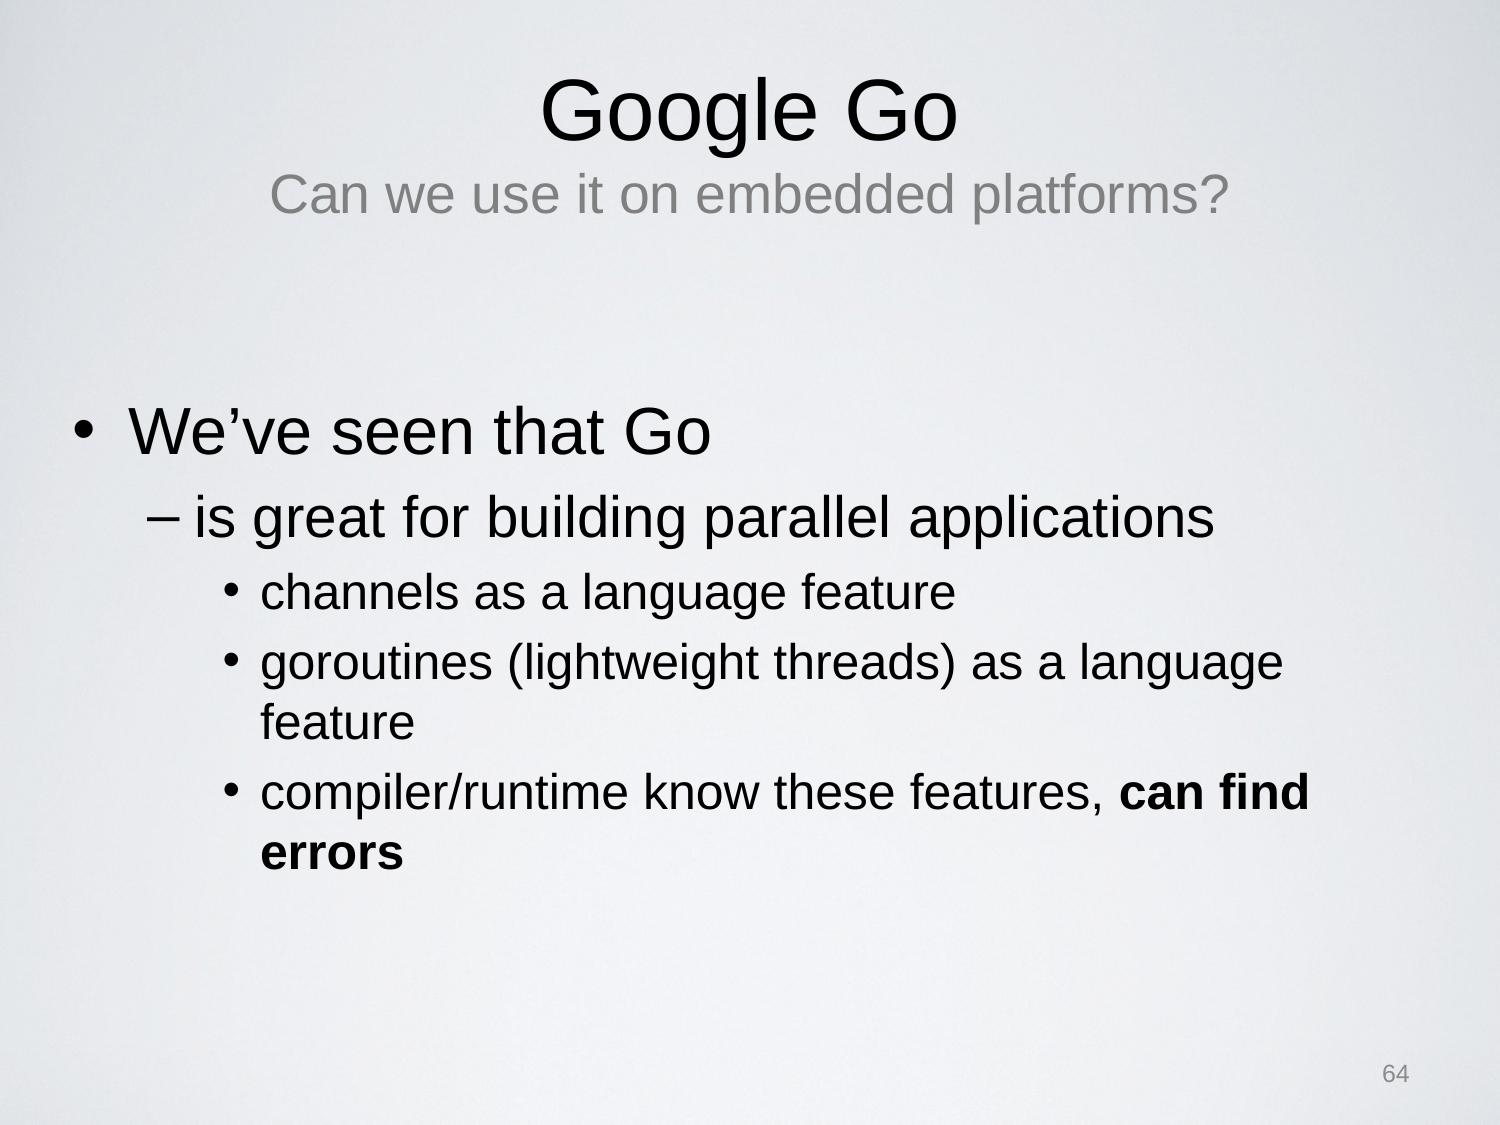

# Google Go Can we use it on embedded platforms?
We’ve seen that Go
is great for building parallel applications
channels as a language feature
goroutines (lightweight threads) as a language feature
compiler/runtime know these features, can find errors
64